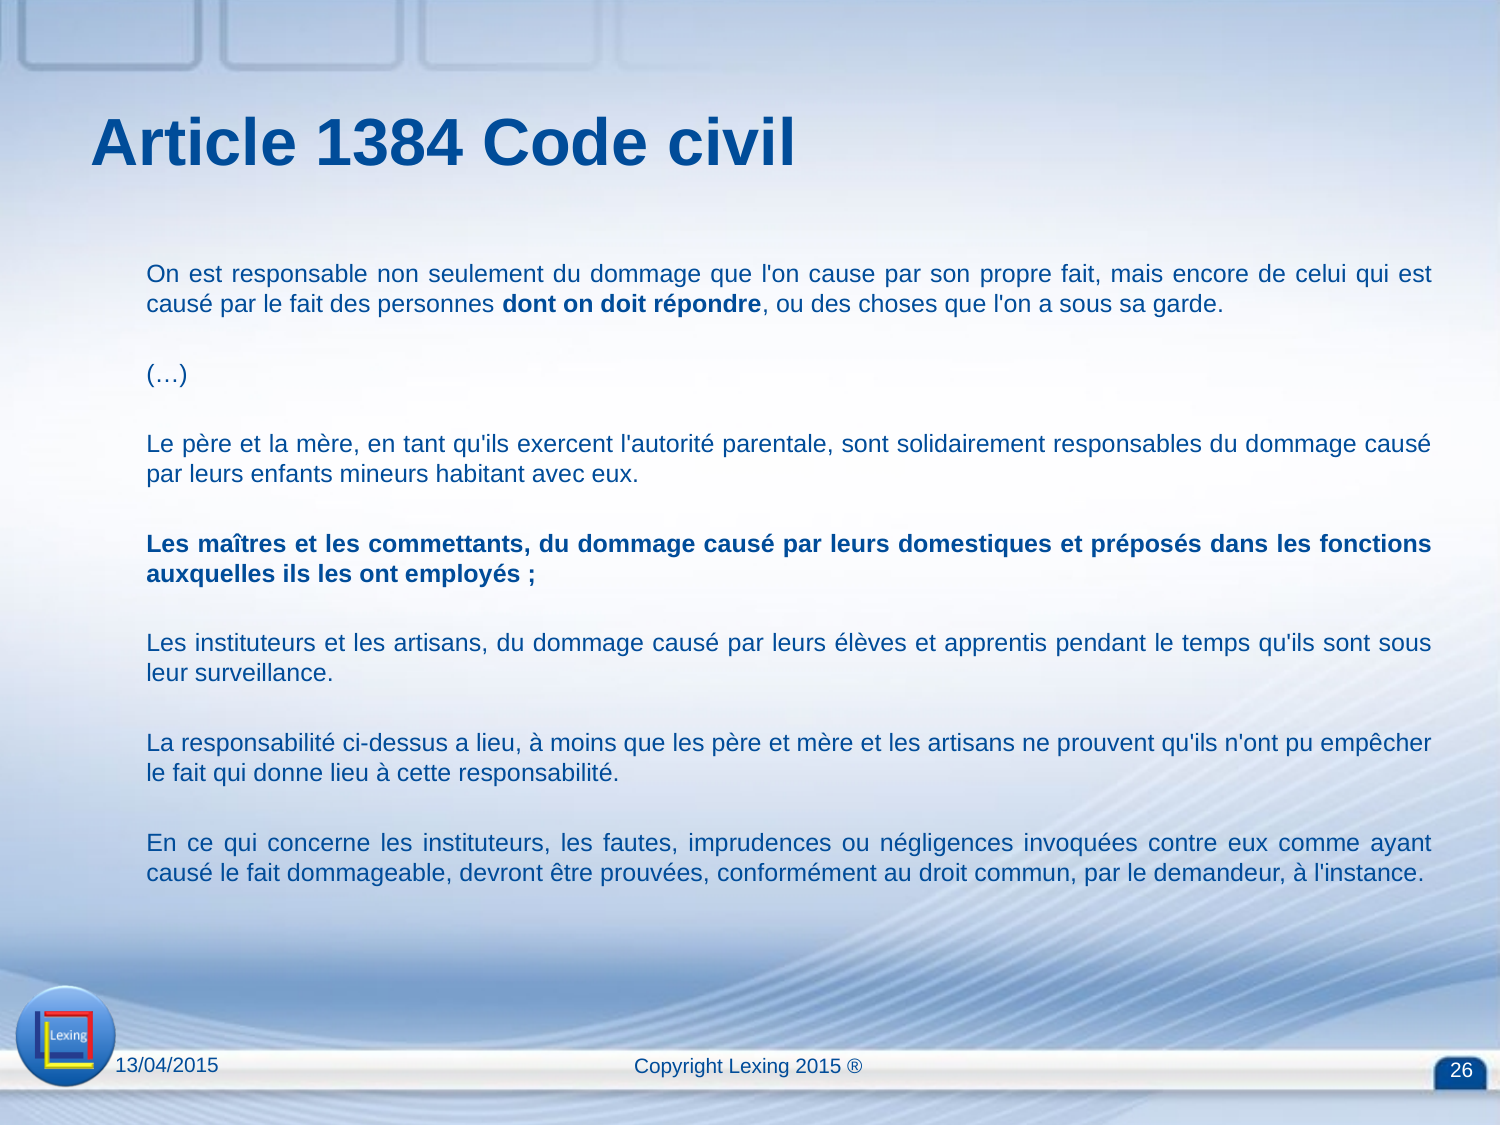

# Article 1384 Code civil
	On est responsable non seulement du dommage que l'on cause par son propre fait, mais encore de celui qui est causé par le fait des personnes dont on doit répondre, ou des choses que l'on a sous sa garde.

	(…)

	Le père et la mère, en tant qu'ils exercent l'autorité parentale, sont solidairement responsables du dommage causé par leurs enfants mineurs habitant avec eux.

	Les maîtres et les commettants, du dommage causé par leurs domestiques et préposés dans les fonctions auxquelles ils les ont employés ;

	Les instituteurs et les artisans, du dommage causé par leurs élèves et apprentis pendant le temps qu'ils sont sous leur surveillance.

	La responsabilité ci-dessus a lieu, à moins que les père et mère et les artisans ne prouvent qu'ils n'ont pu empêcher le fait qui donne lieu à cette responsabilité.

	En ce qui concerne les instituteurs, les fautes, imprudences ou négligences invoquées contre eux comme ayant causé le fait dommageable, devront être prouvées, conformément au droit commun, par le demandeur, à l'instance.
13/04/2015
Copyright Lexing 2015 ®
26